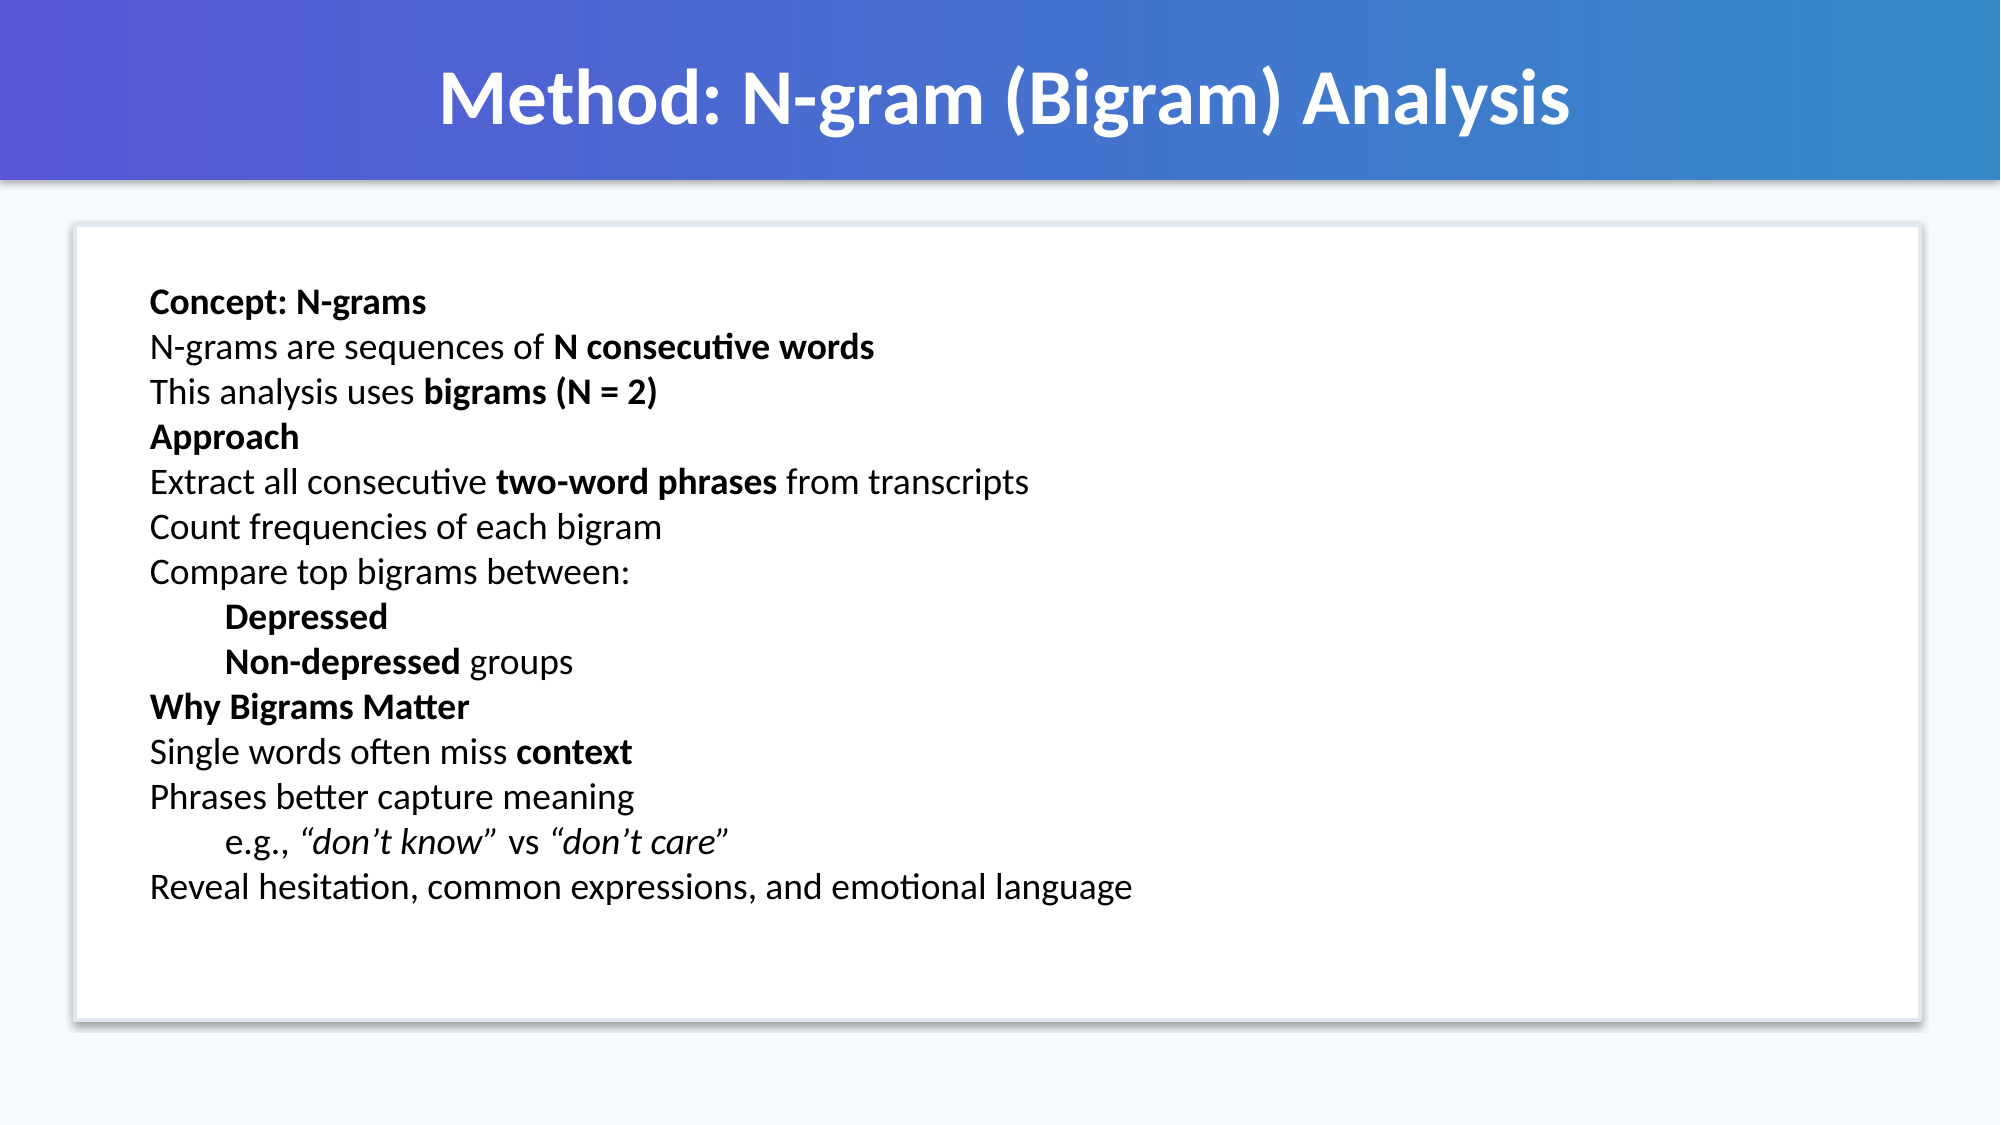

Method: N-gram (Bigram) Analysis

Concept: N-grams
N-grams are sequences of N consecutive words
This analysis uses bigrams (N = 2)
Approach
Extract all consecutive two-word phrases from transcripts
Count frequencies of each bigram
Compare top bigrams between:
Depressed
Non-depressed groups
Why Bigrams Matter
Single words often miss context
Phrases better capture meaning
e.g., “don’t know” vs “don’t care”
Reveal hesitation, common expressions, and emotional language